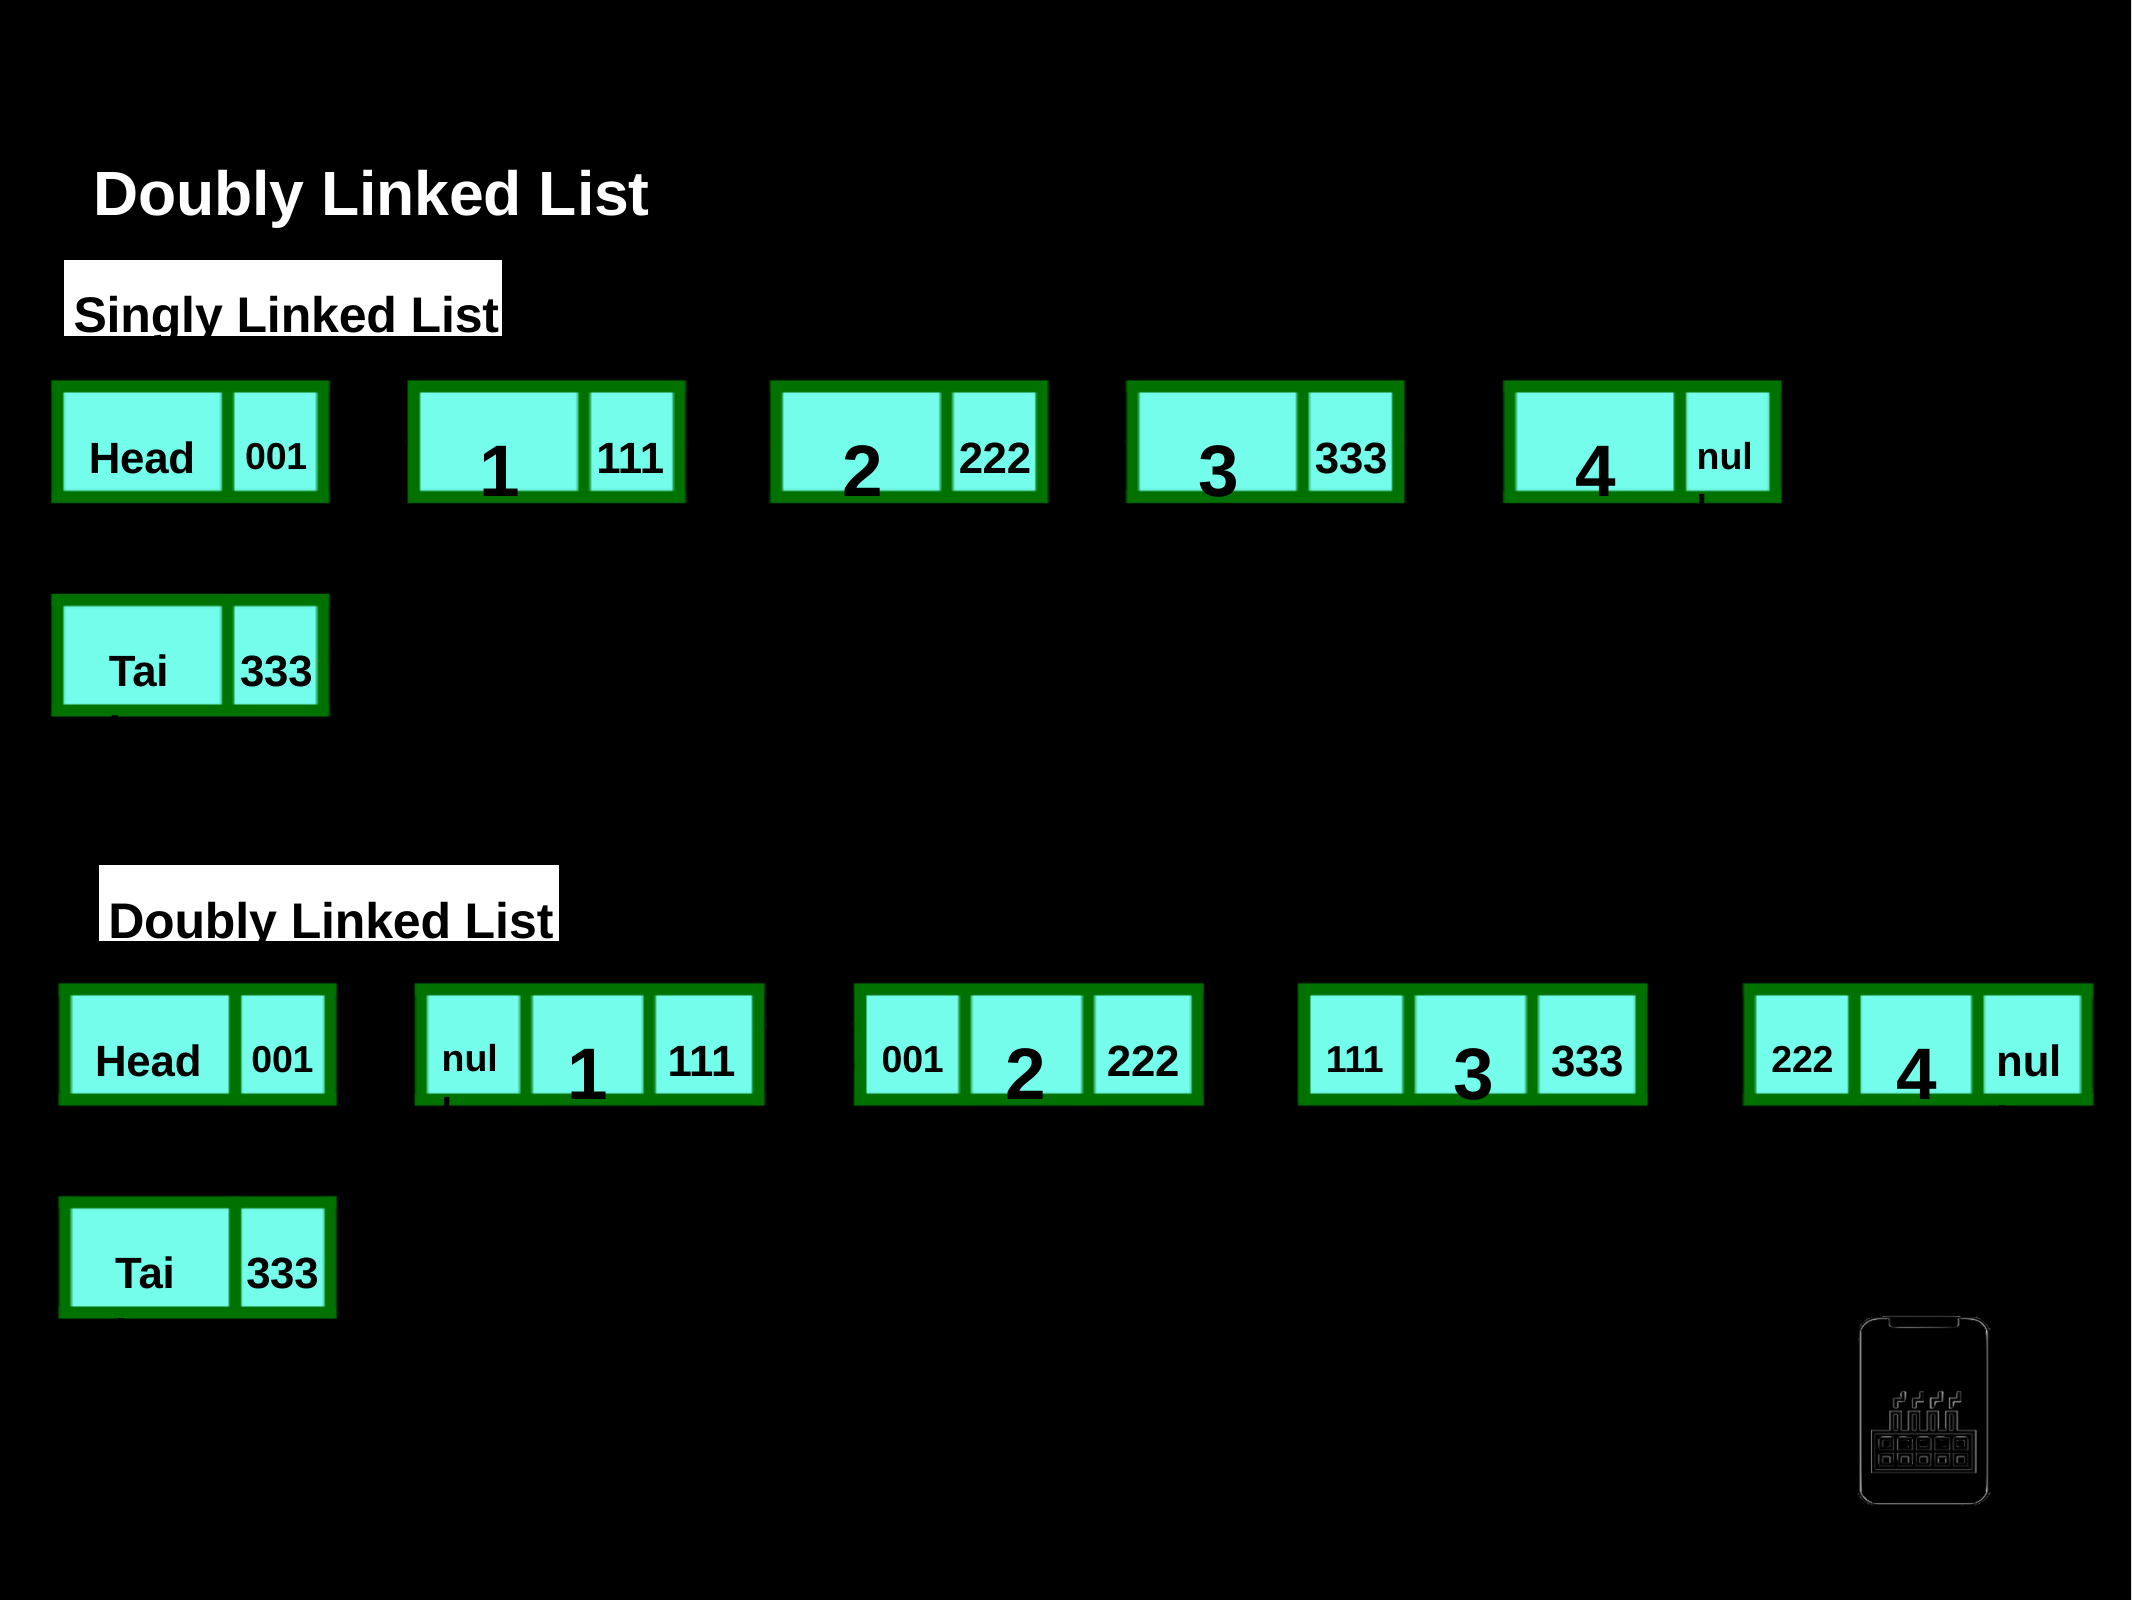

Doubly Linked List

Singly Linked List

1
2
3
4
333
Head
111
222
333
001
null
001
111
222
Tail
333

Doubly Linked List

1
2
111
3
222
4
Head
111
222
333
null
001
null
001
111
222
001
333
Tail
333

AppMillers
www.appmillers.com